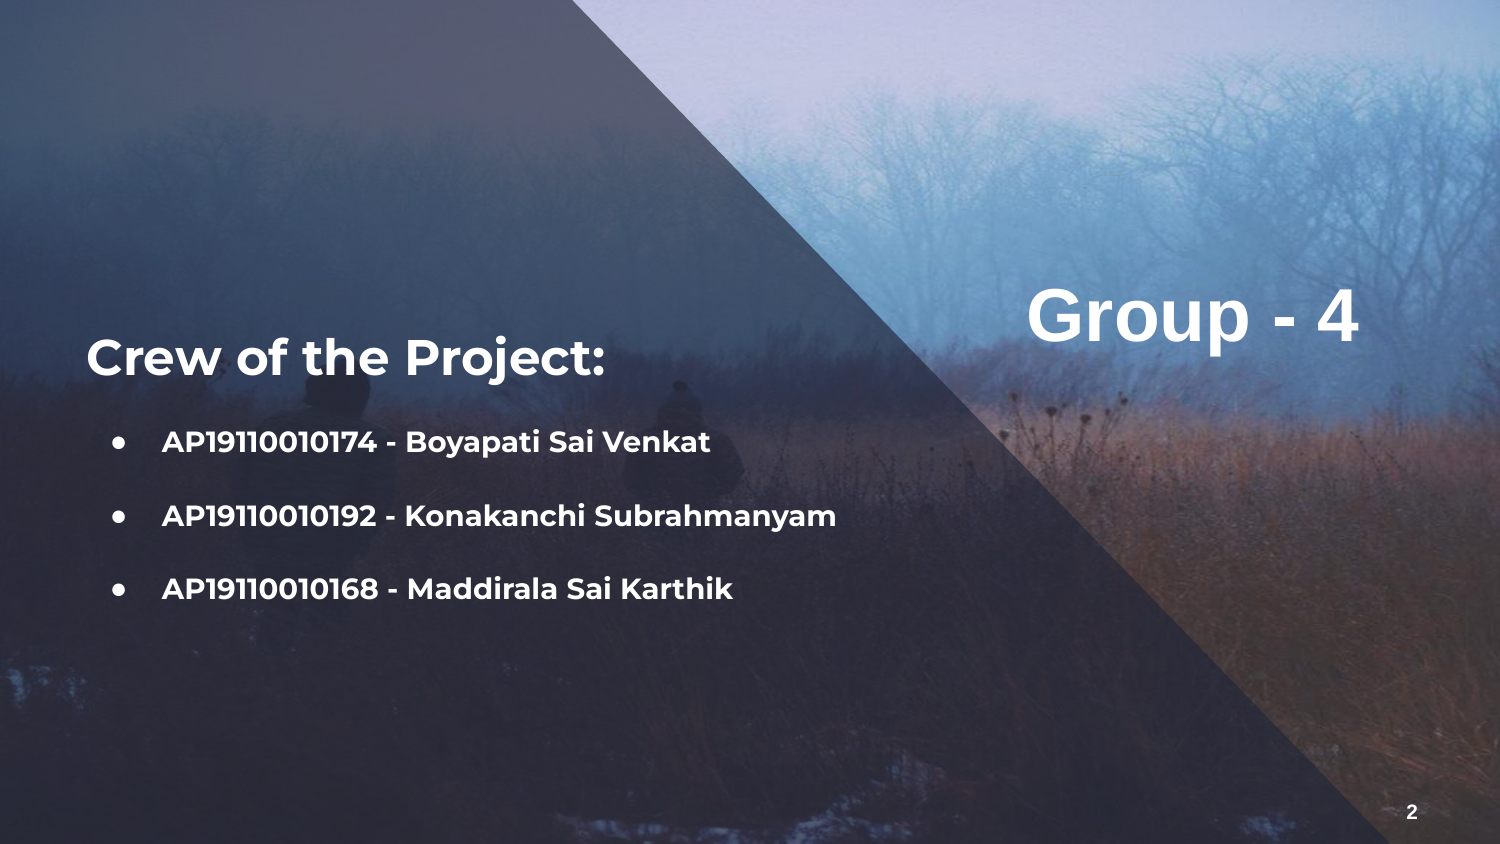

# Group - 4
Crew of the Project:
AP19110010174 - Boyapati Sai Venkat
AP19110010192 - Konakanchi Subrahmanyam
AP19110010168 - Maddirala Sai Karthik
2